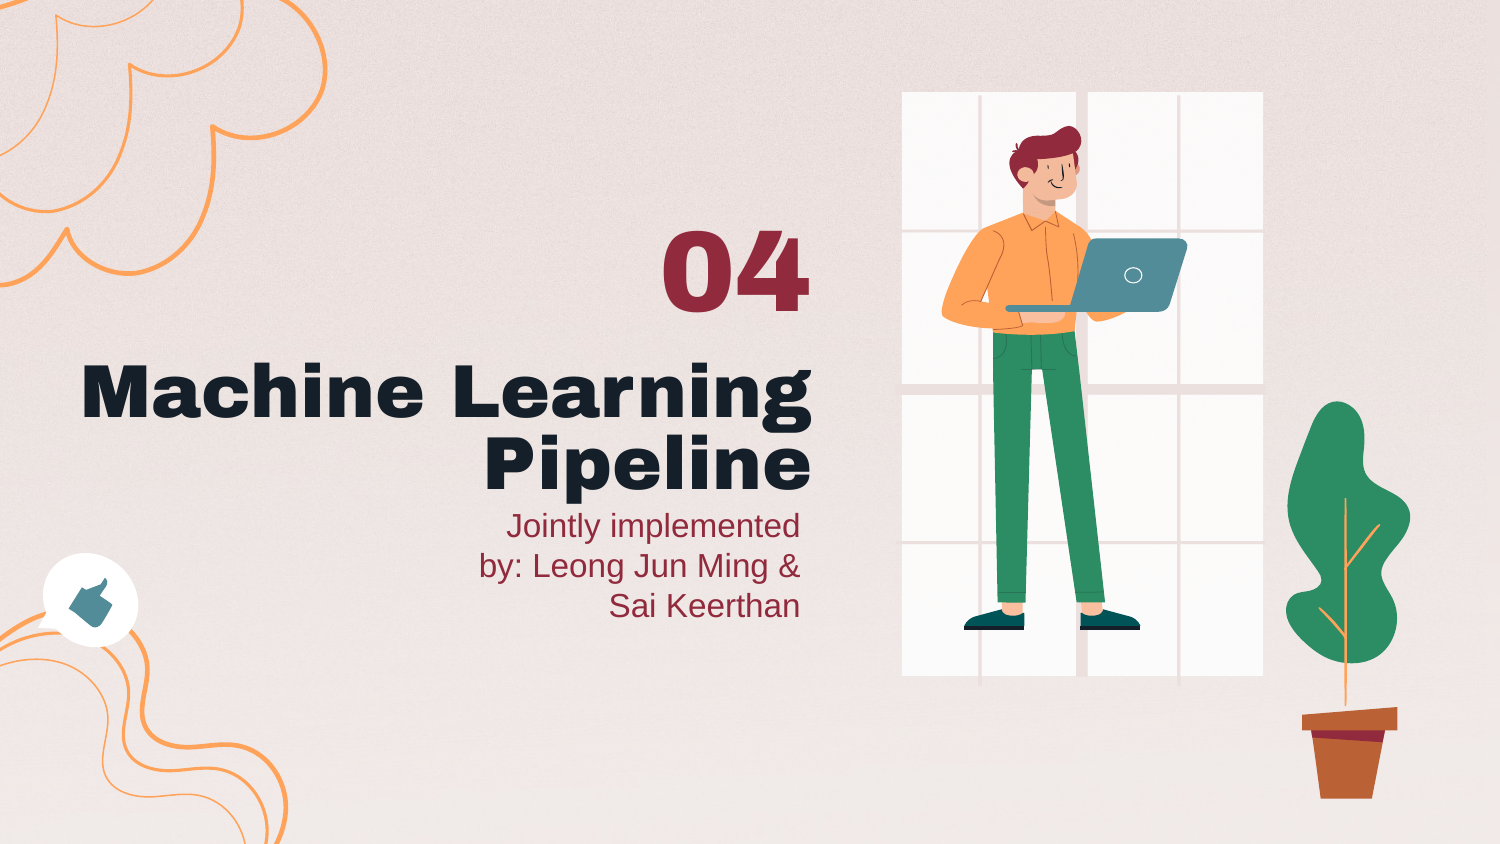

04
# Machine Learning Pipeline

Jointly implemented by: Leong Jun Ming & Sai Keerthan